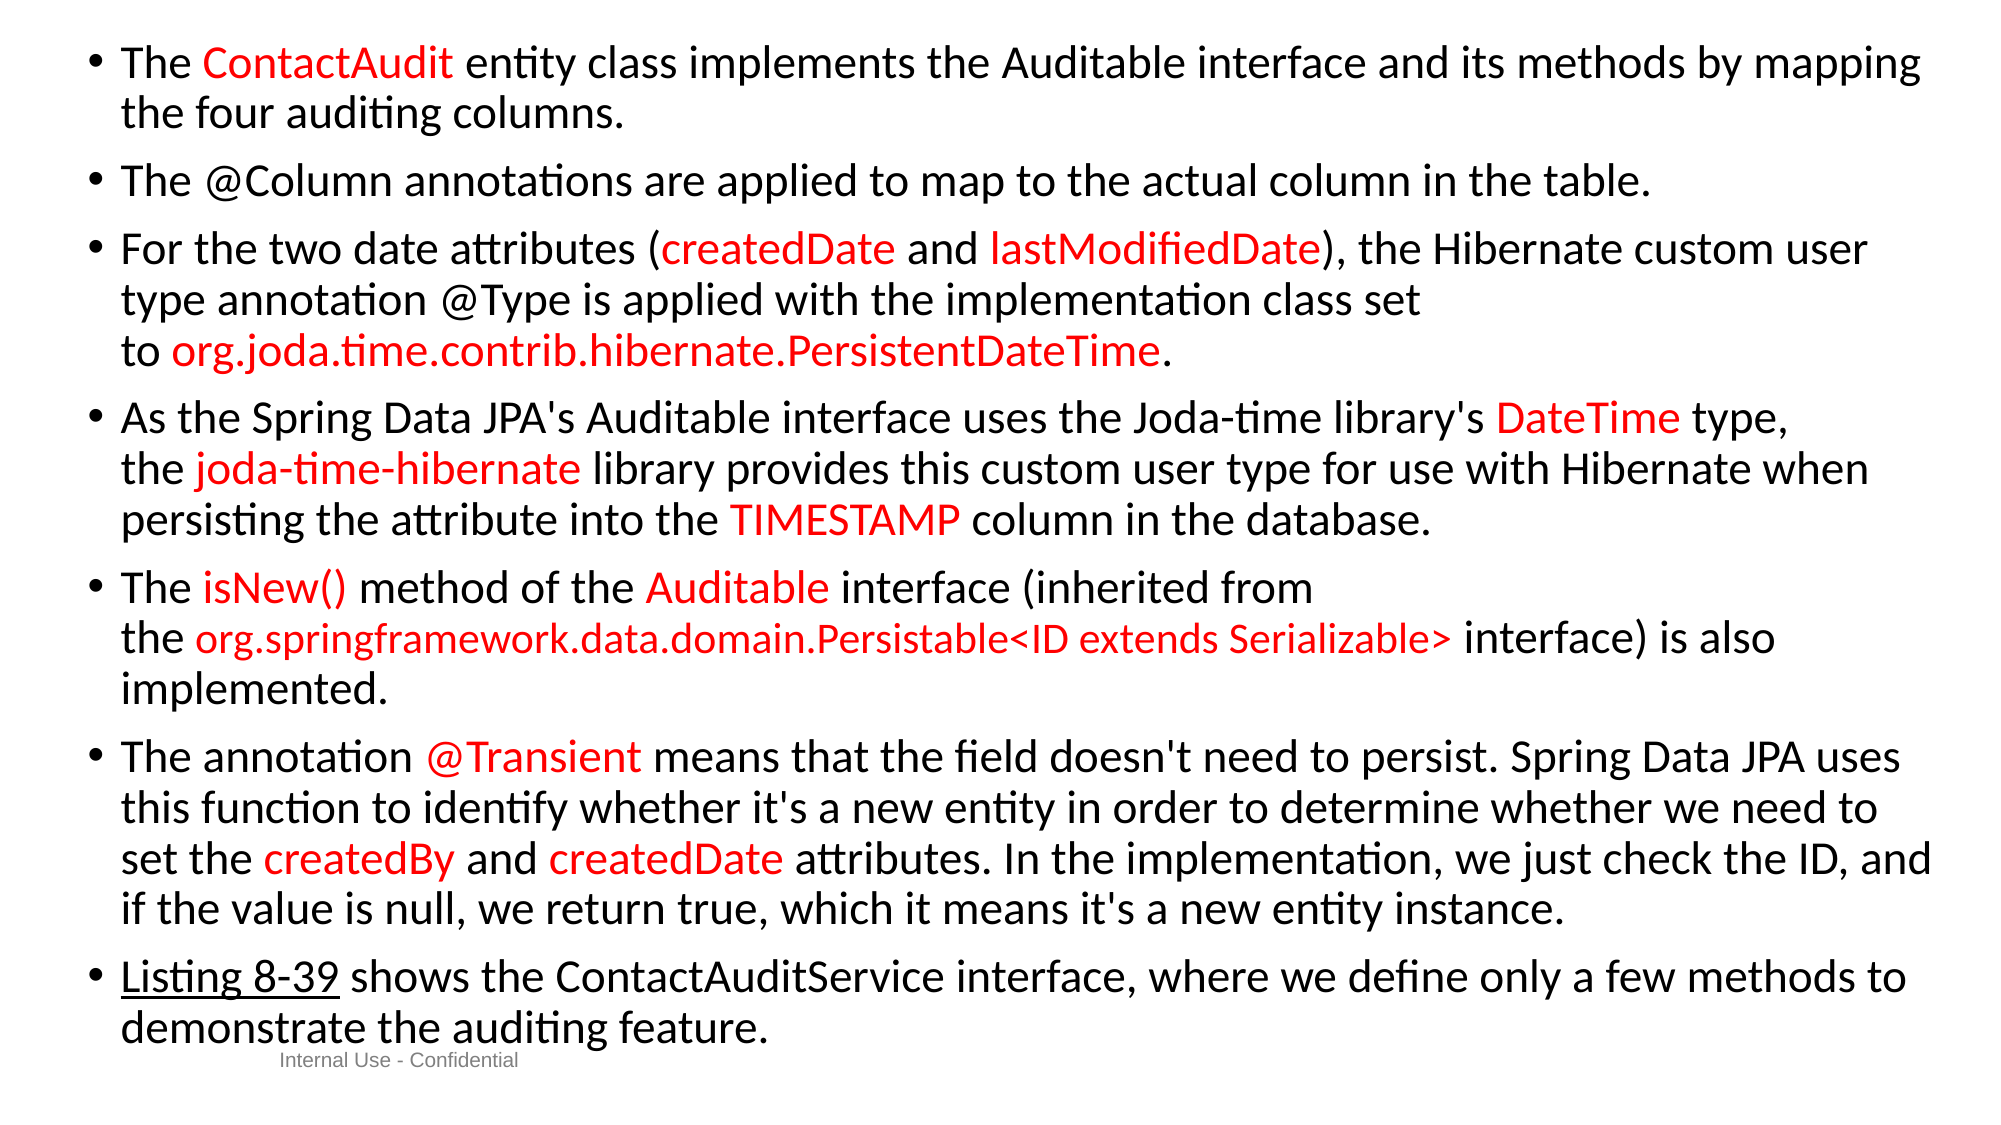

The ContactAudit entity class implements the Auditable interface and its methods by mapping the four auditing columns.
The @Column annotations are applied to map to the actual column in the table.
For the two date attributes (createdDate and lastModifiedDate), the Hibernate custom user type annotation @Type is applied with the implementation class set to org.joda.time.contrib.hibernate.PersistentDateTime.
As the Spring Data JPA's Auditable interface uses the Joda-time library's DateTime type, the joda-time-hibernate library provides this custom user type for use with Hibernate when persisting the attribute into the TIMESTAMP column in the database.
The isNew() method of the Auditable interface (inherited from the org.springframework.data.domain.Persistable<ID extends Serializable> interface) is also implemented.
The annotation @Transient means that the field doesn't need to persist. Spring Data JPA uses this function to identify whether it's a new entity in order to determine whether we need to set the createdBy and createdDate attributes. In the implementation, we just check the ID, and if the value is null, we return true, which it means it's a new entity instance.
Listing 8-39 shows the ContactAuditService interface, where we define only a few methods to demonstrate the auditing feature.